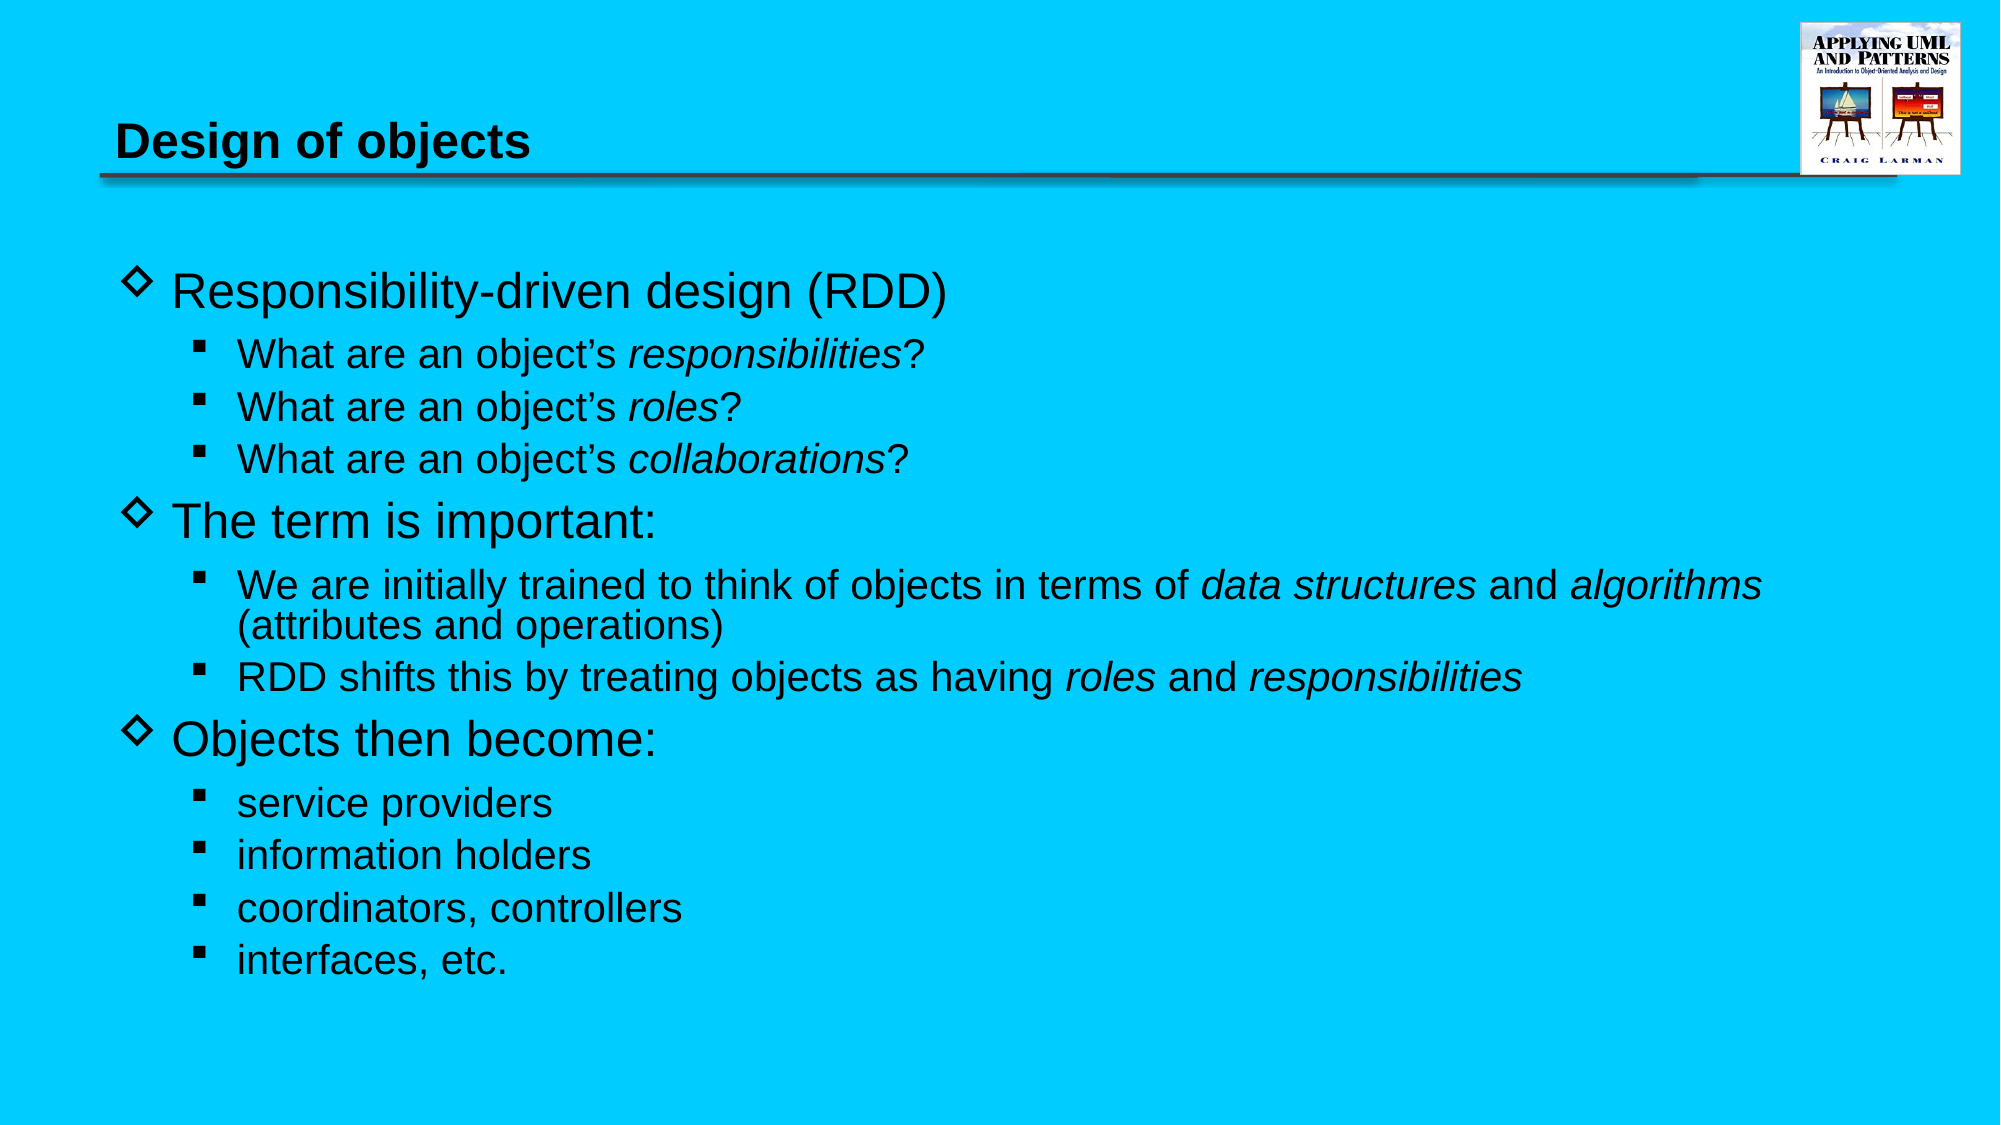

# Design of objects
Responsibility-driven design (RDD)
What are an object’s responsibilities?
What are an object’s roles?
What are an object’s collaborations?
The term is important:
We are initially trained to think of objects in terms of data structures and algorithms (attributes and operations)
RDD shifts this by treating objects as having roles and responsibilities
Objects then become:
service providers
information holders
coordinators, controllers
interfaces, etc.